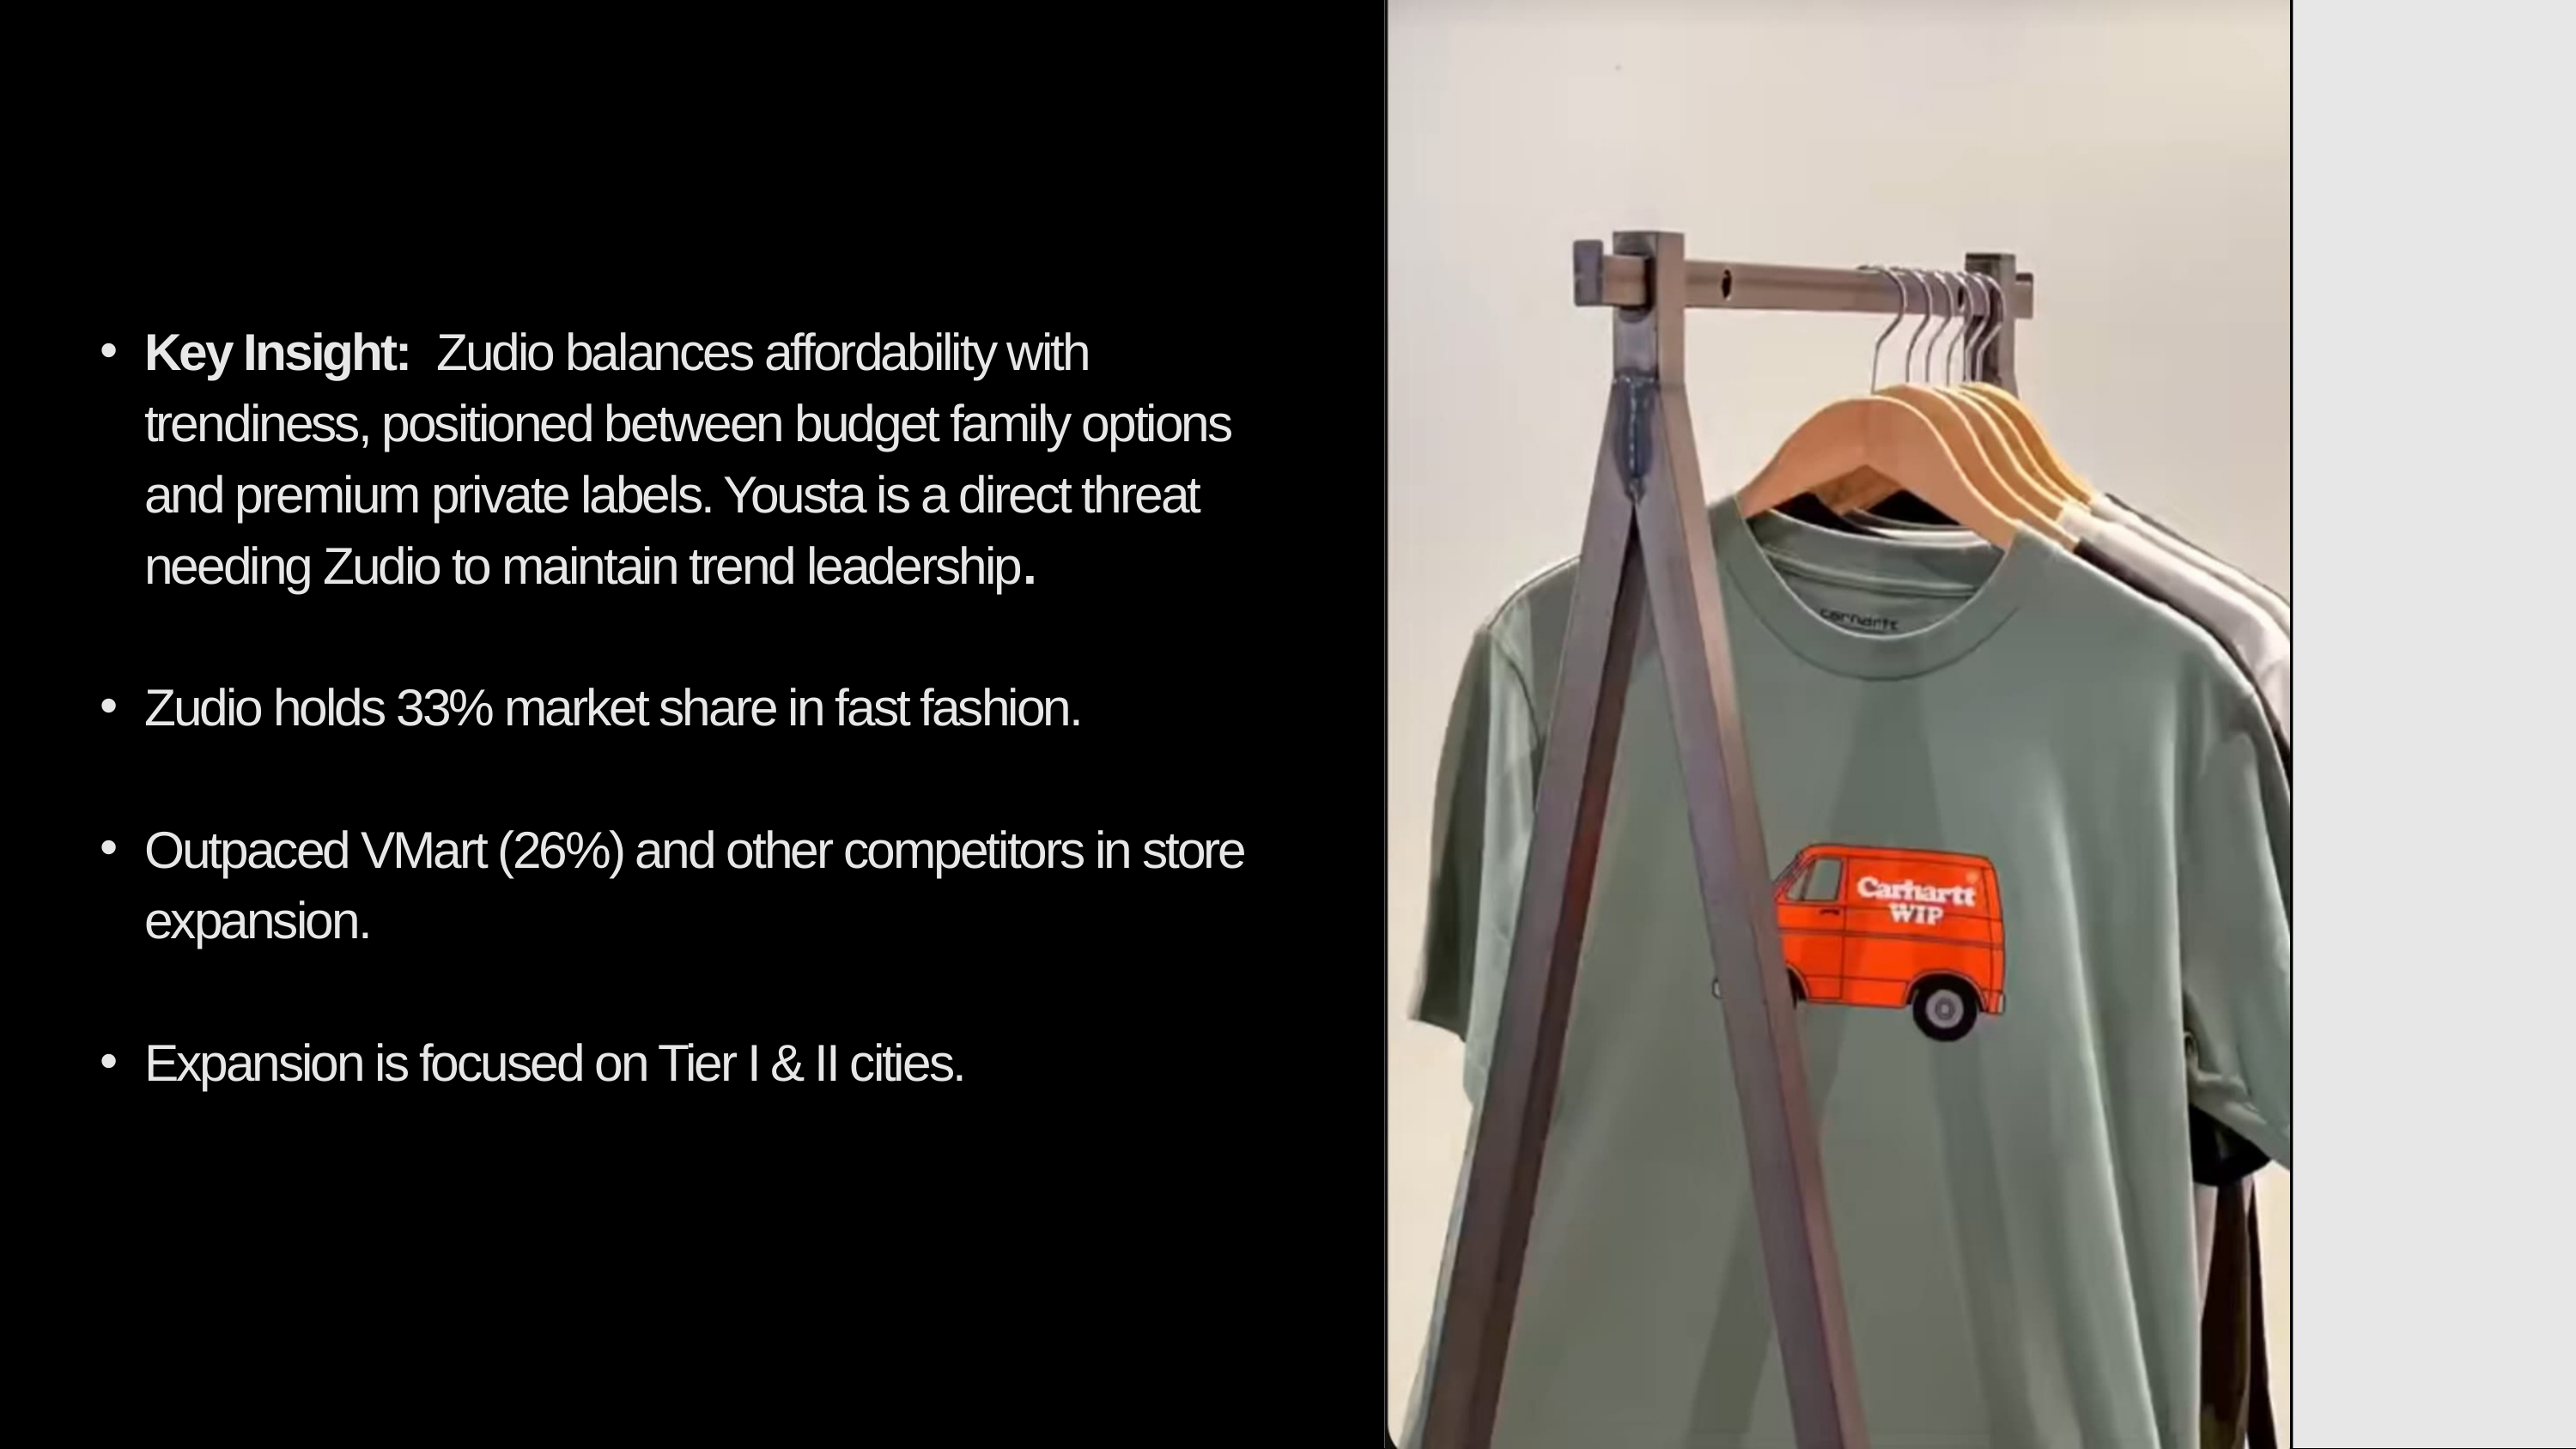

Key Insight:  Zudio balances affordability with trendiness, positioned between budget family options and premium private labels. Yousta is a direct threat needing Zudio to maintain trend leadership.

Zudio holds 33% market share in fast fashion.

Outpaced VMart (26%) and other competitors in store expansion.

Expansion is focused on Tier I & II cities.